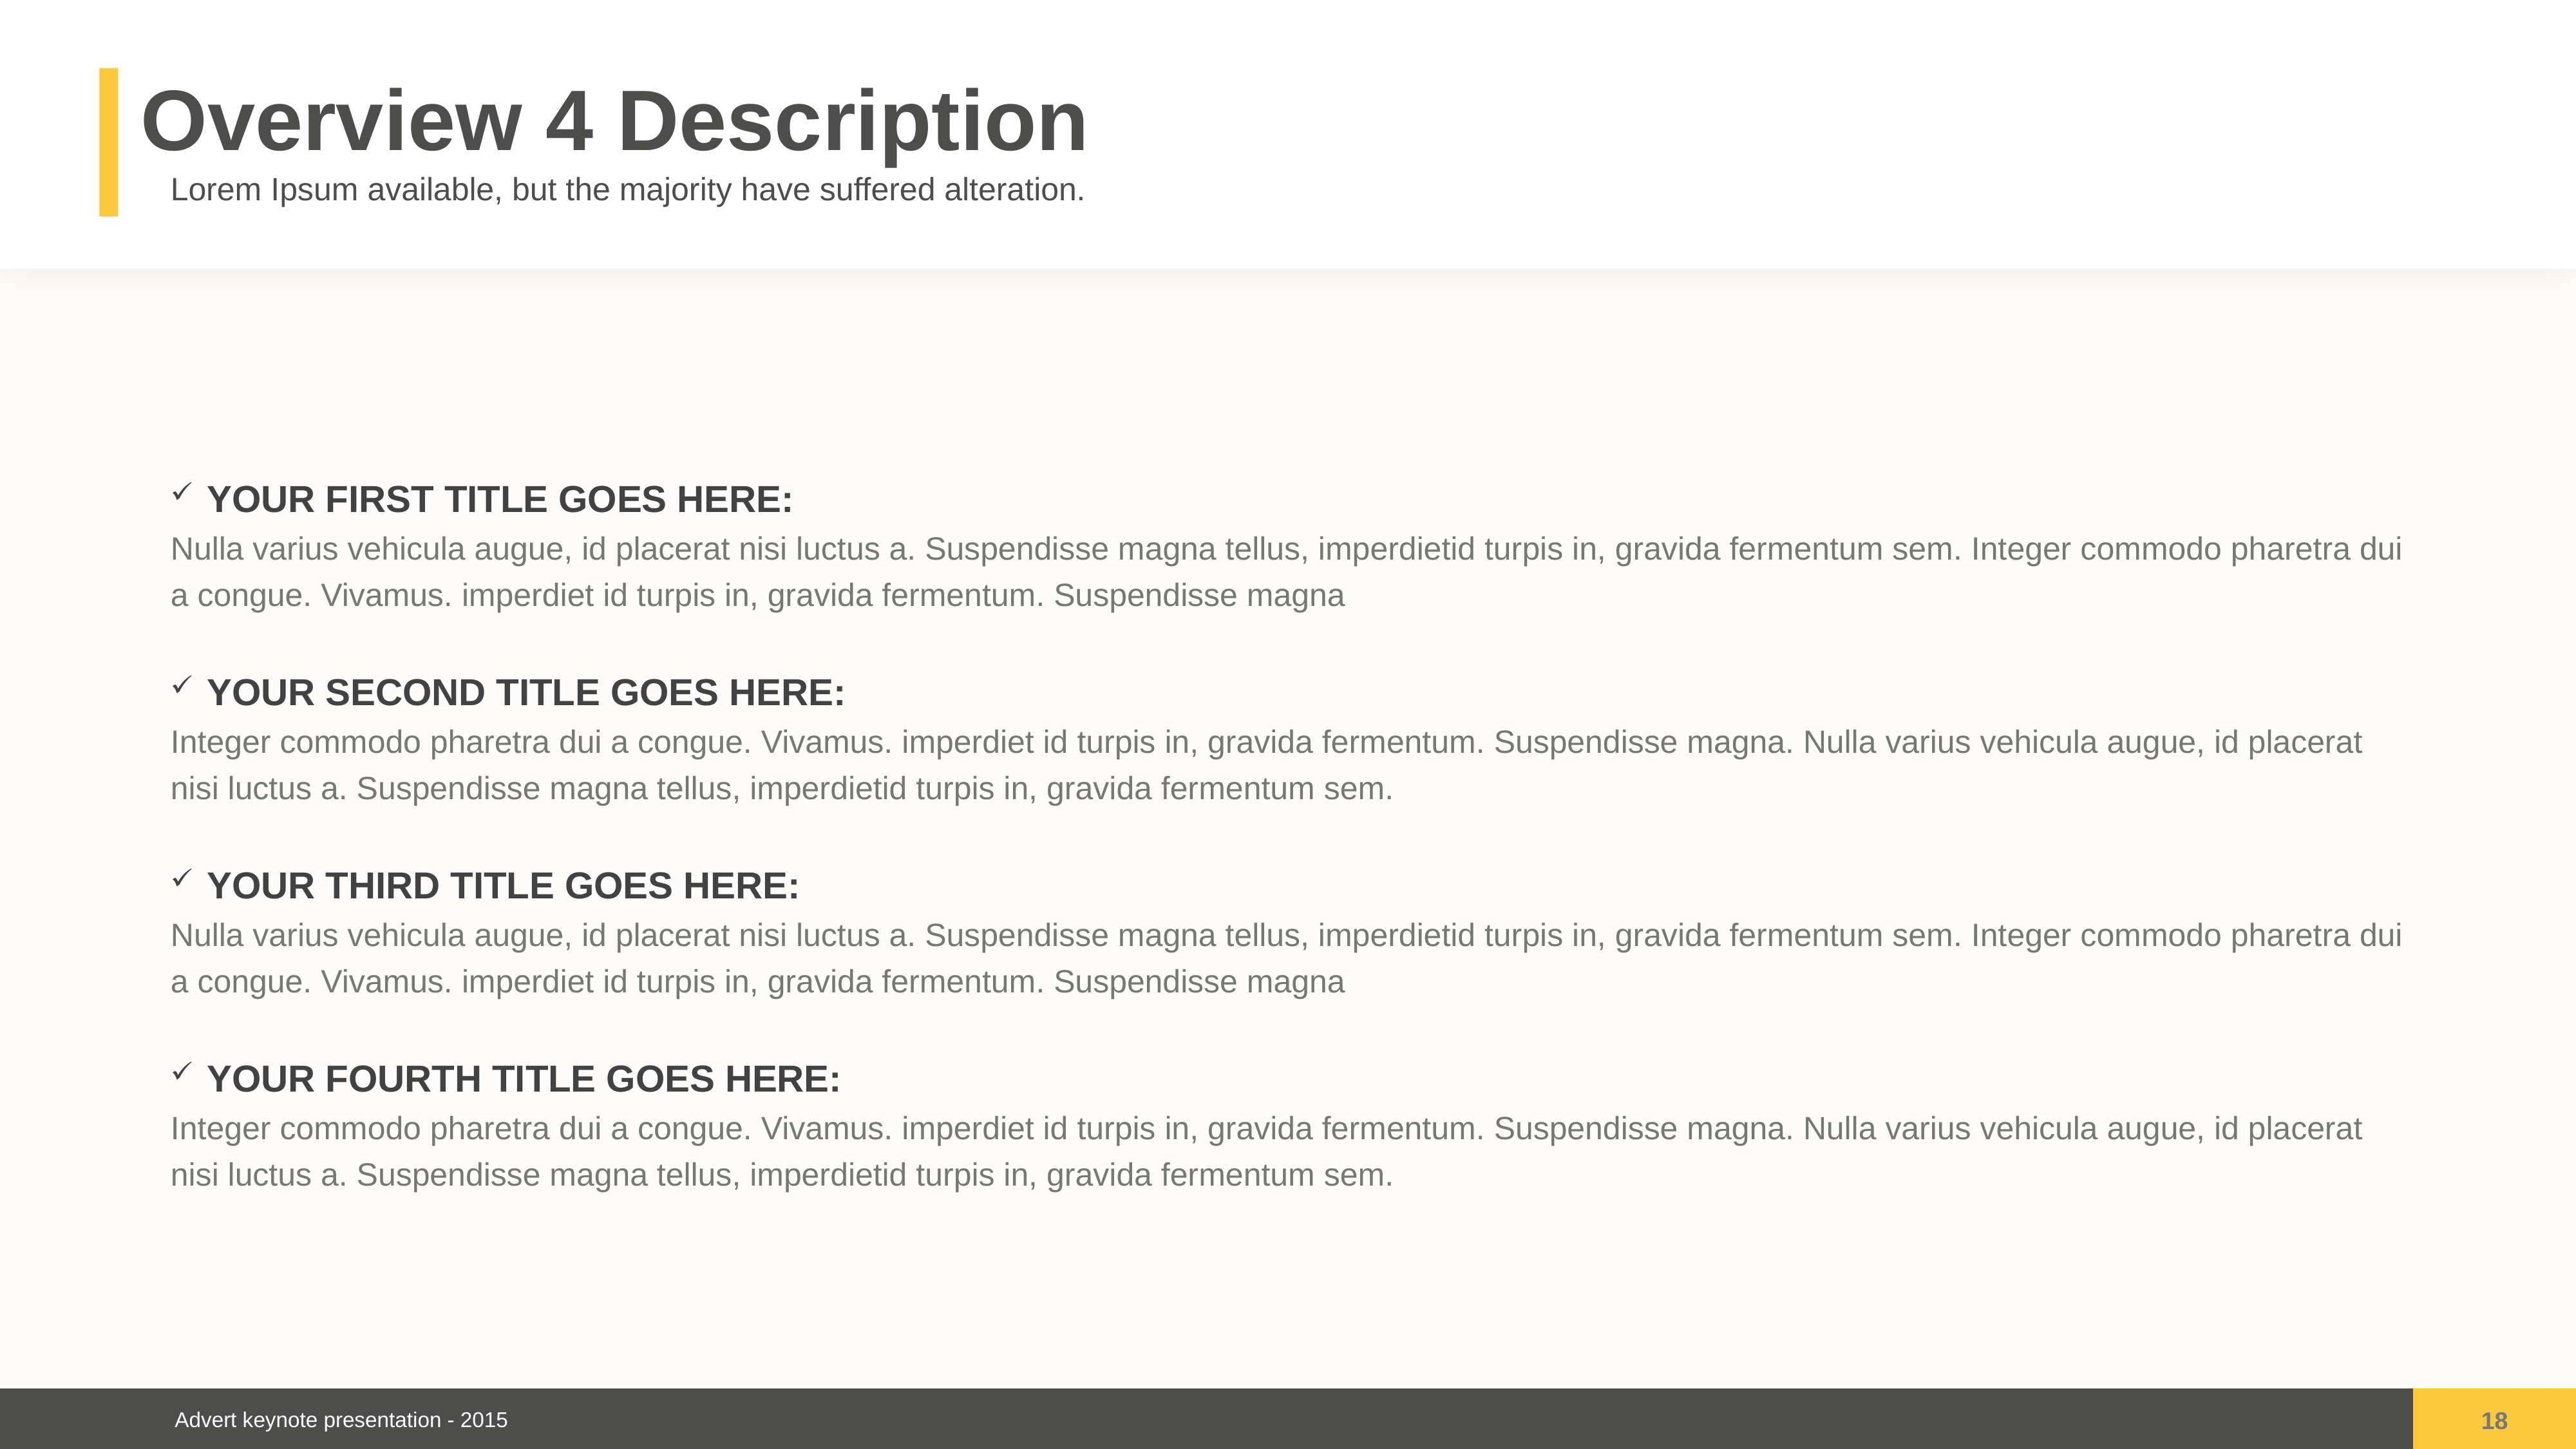

Overview 4 Description
Lorem Ipsum available, but the majority have suffered alteration.
Your first Title goes here:
Nulla varius vehicula augue, id placerat nisi luctus a. Suspendisse magna tellus, imperdietid turpis in, gravida fermentum sem. Integer commodo pharetra dui a congue. Vivamus. imperdiet id turpis in, gravida fermentum. Suspendisse magna

Your second Title goes here:
Integer commodo pharetra dui a congue. Vivamus. imperdiet id turpis in, gravida fermentum. Suspendisse magna. Nulla varius vehicula augue, id placerat nisi luctus a. Suspendisse magna tellus, imperdietid turpis in, gravida fermentum sem.

Your third Title goes here:
Nulla varius vehicula augue, id placerat nisi luctus a. Suspendisse magna tellus, imperdietid turpis in, gravida fermentum sem. Integer commodo pharetra dui a congue. Vivamus. imperdiet id turpis in, gravida fermentum. Suspendisse magna

Your fourth Title goes here:
Integer commodo pharetra dui a congue. Vivamus. imperdiet id turpis in, gravida fermentum. Suspendisse magna. Nulla varius vehicula augue, id placerat nisi luctus a. Suspendisse magna tellus, imperdietid turpis in, gravida fermentum sem.
18